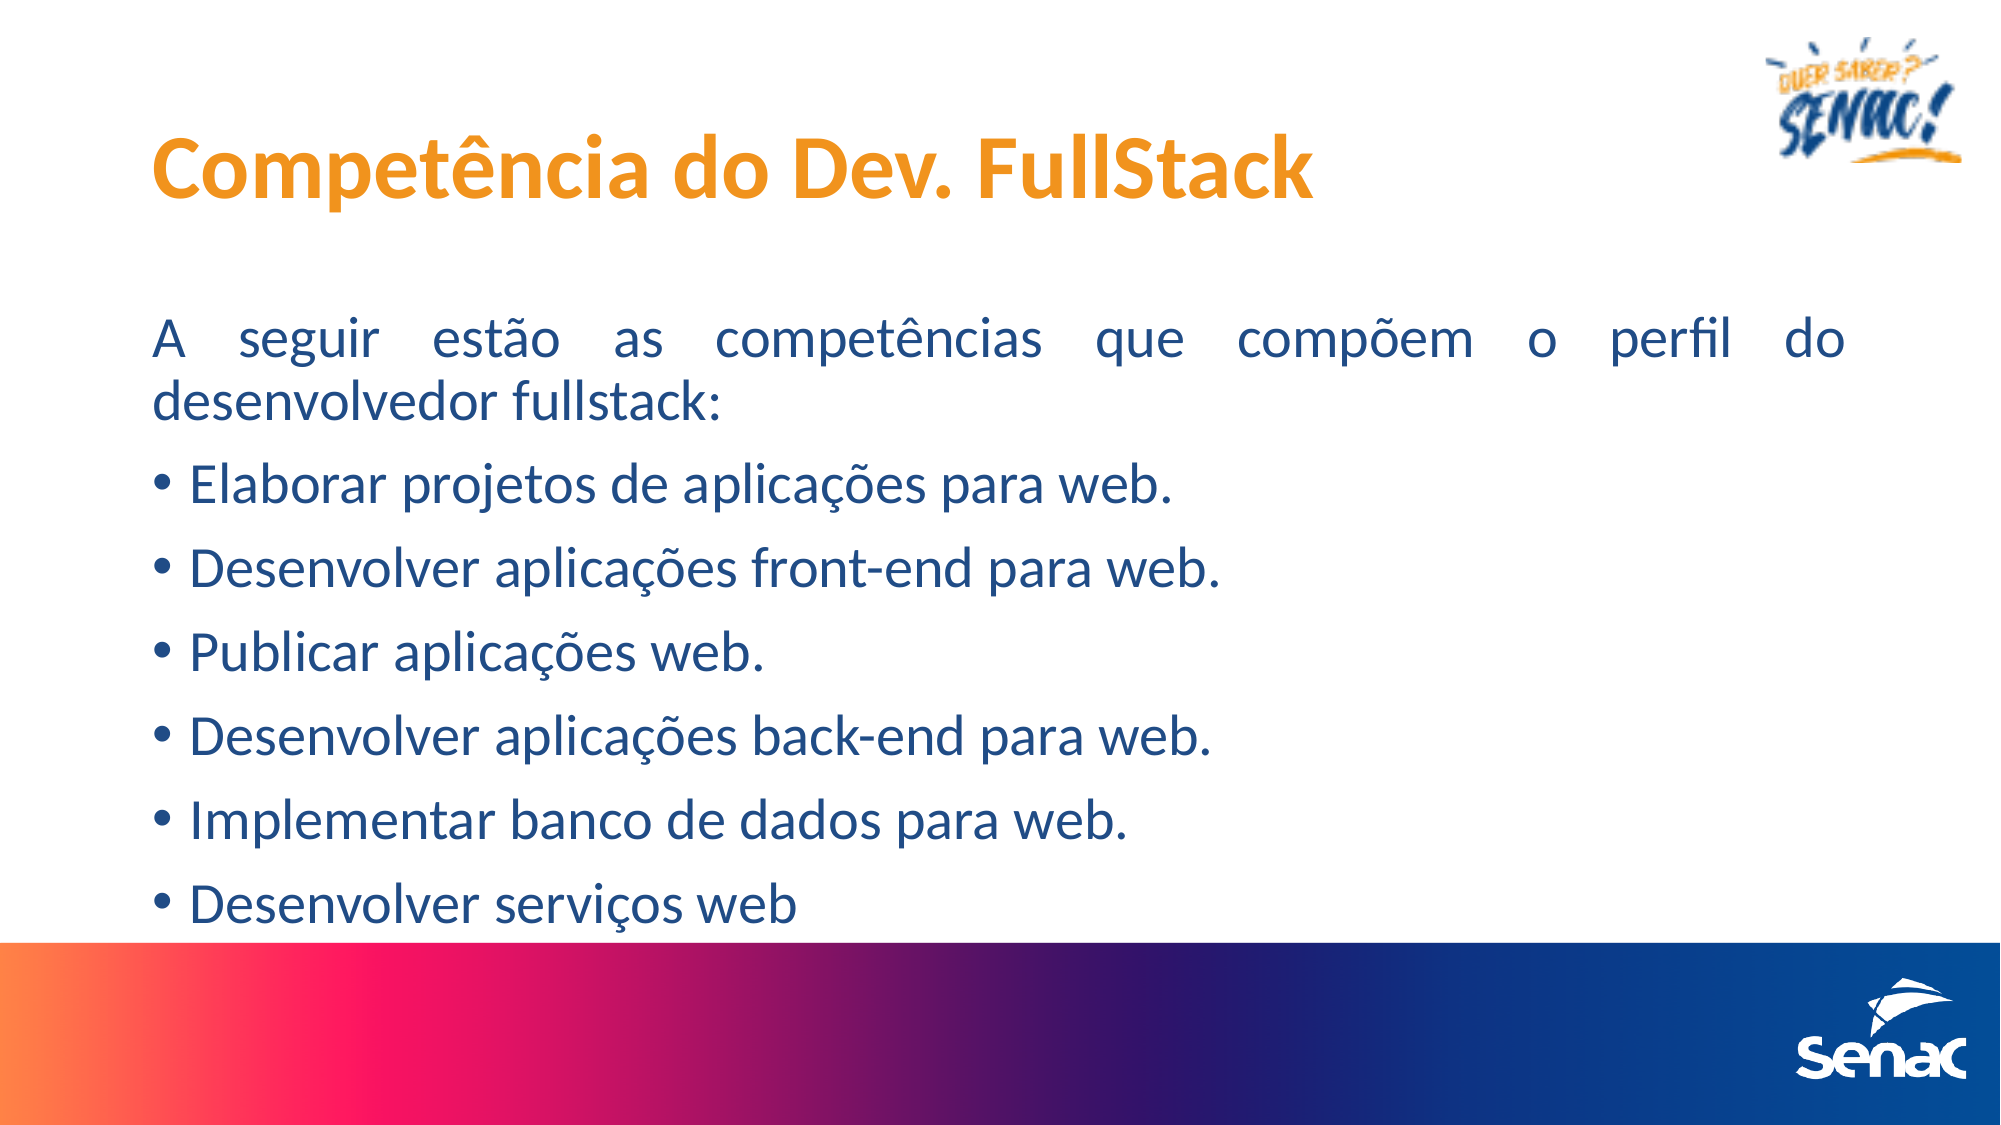

# Competência do Dev. FullStack
A seguir estão as competências que compõem o perfil do desenvolvedor fullstack:
Elaborar projetos de aplicações para web.
Desenvolver aplicações front-end para web.
Publicar aplicações web.
Desenvolver aplicações back-end para web.
Implementar banco de dados para web.
Desenvolver serviços web